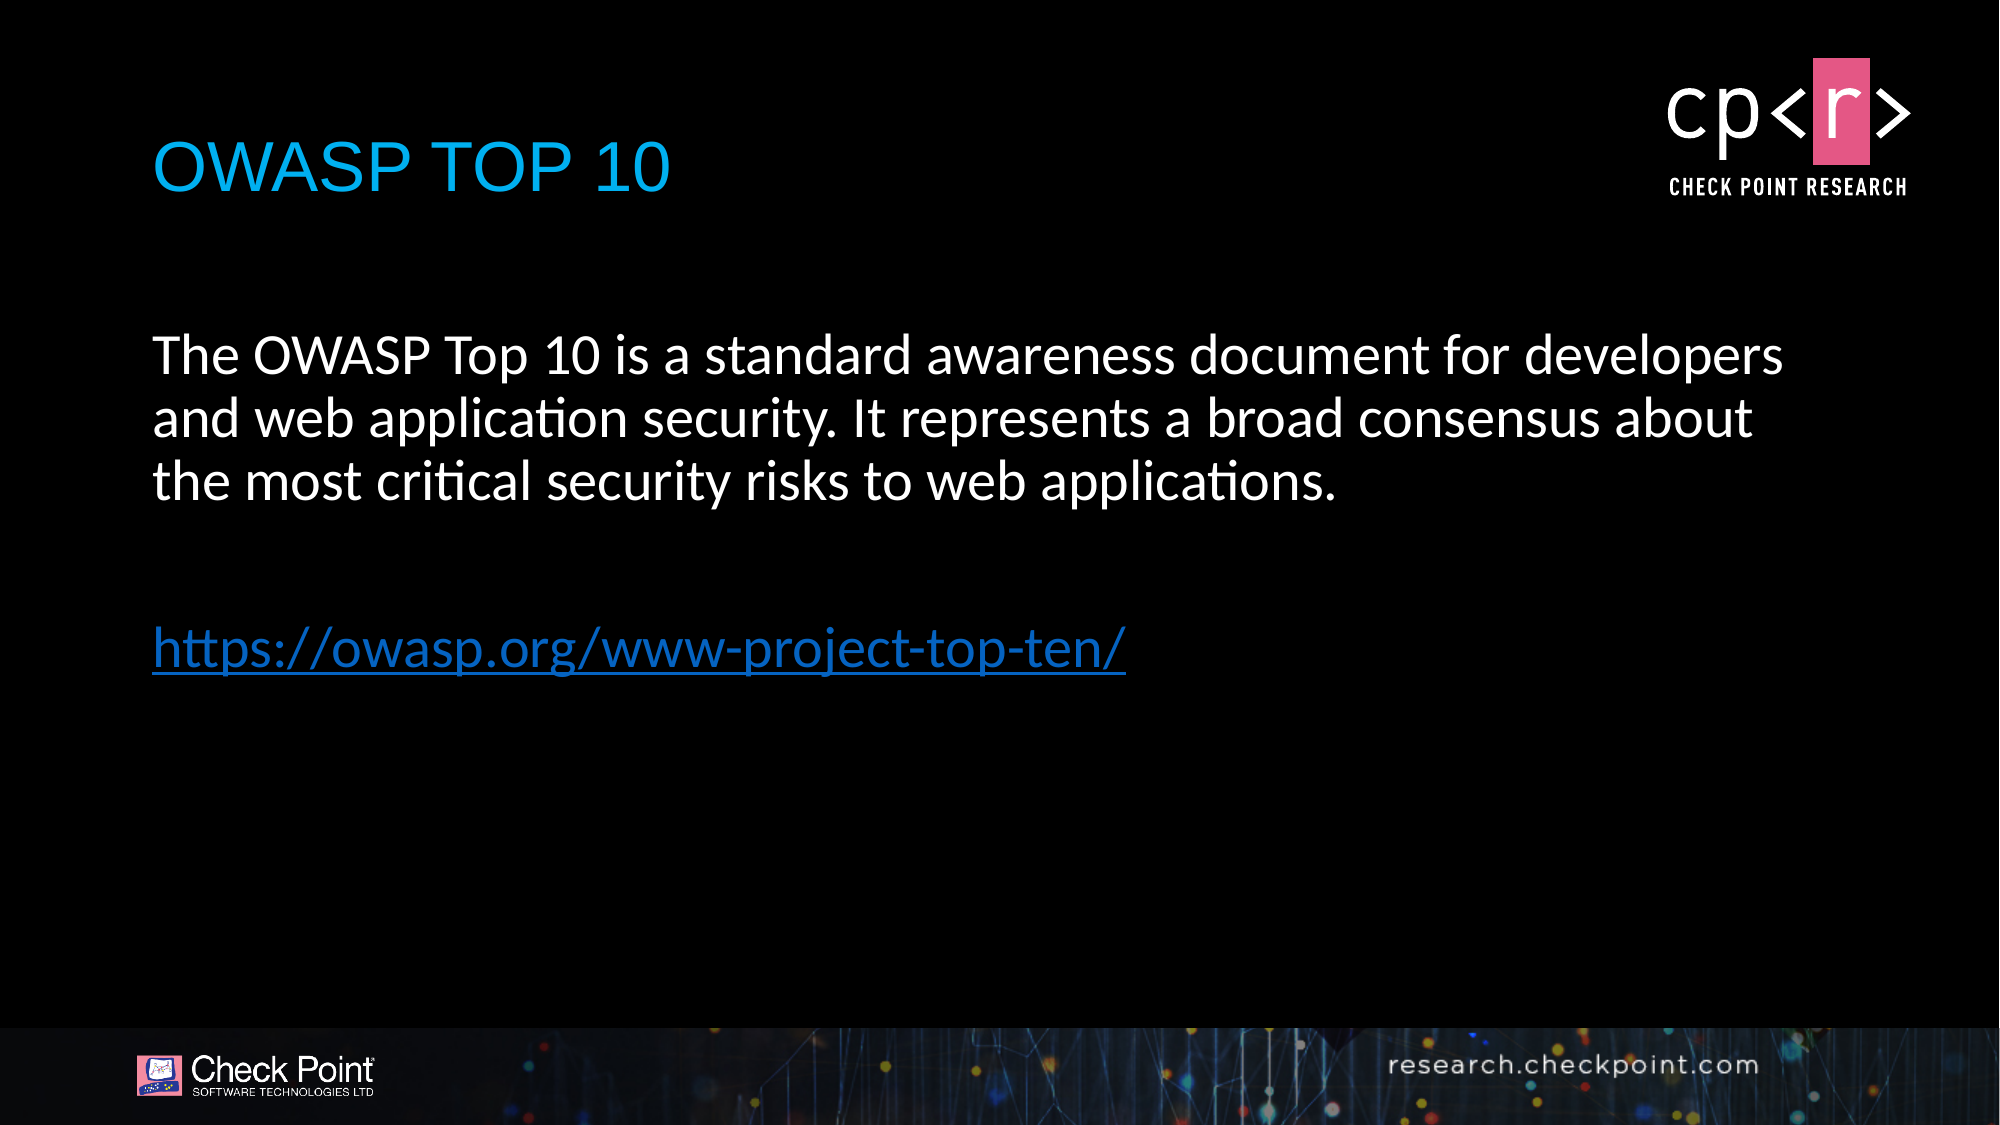

# OWASP TOP 10
The OWASP Top 10 is a standard awareness document for developers and web application security. It represents a broad consensus about the most critical security risks to web applications.

https://owasp.org/www-project-top-ten/